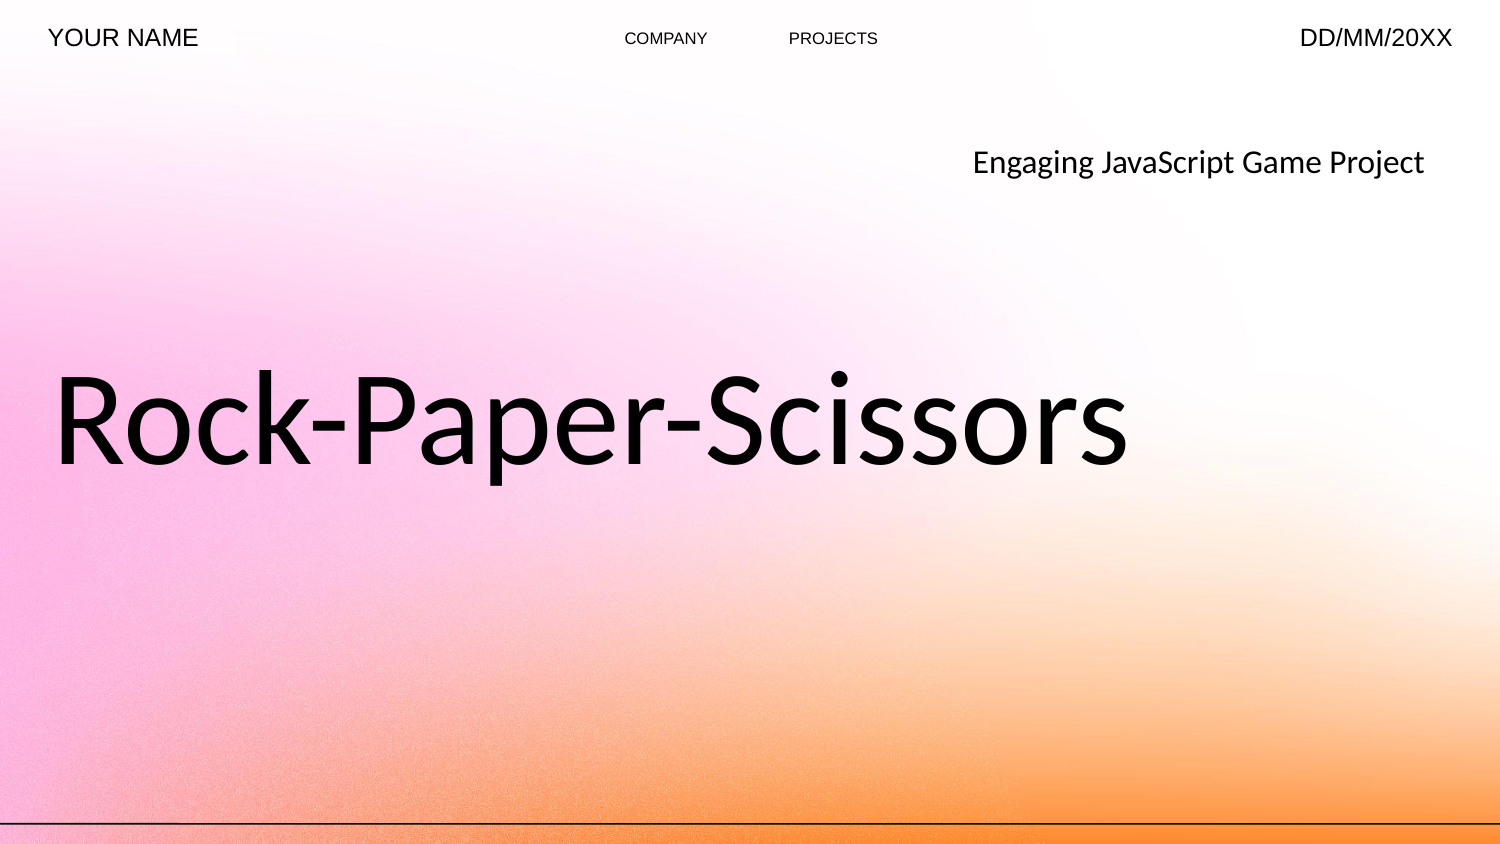

YOUR NAME
DD/MM/20XX
COMPANY
PROJECTS
Engaging JavaScript Game Project
# Rock-Paper-Scissors